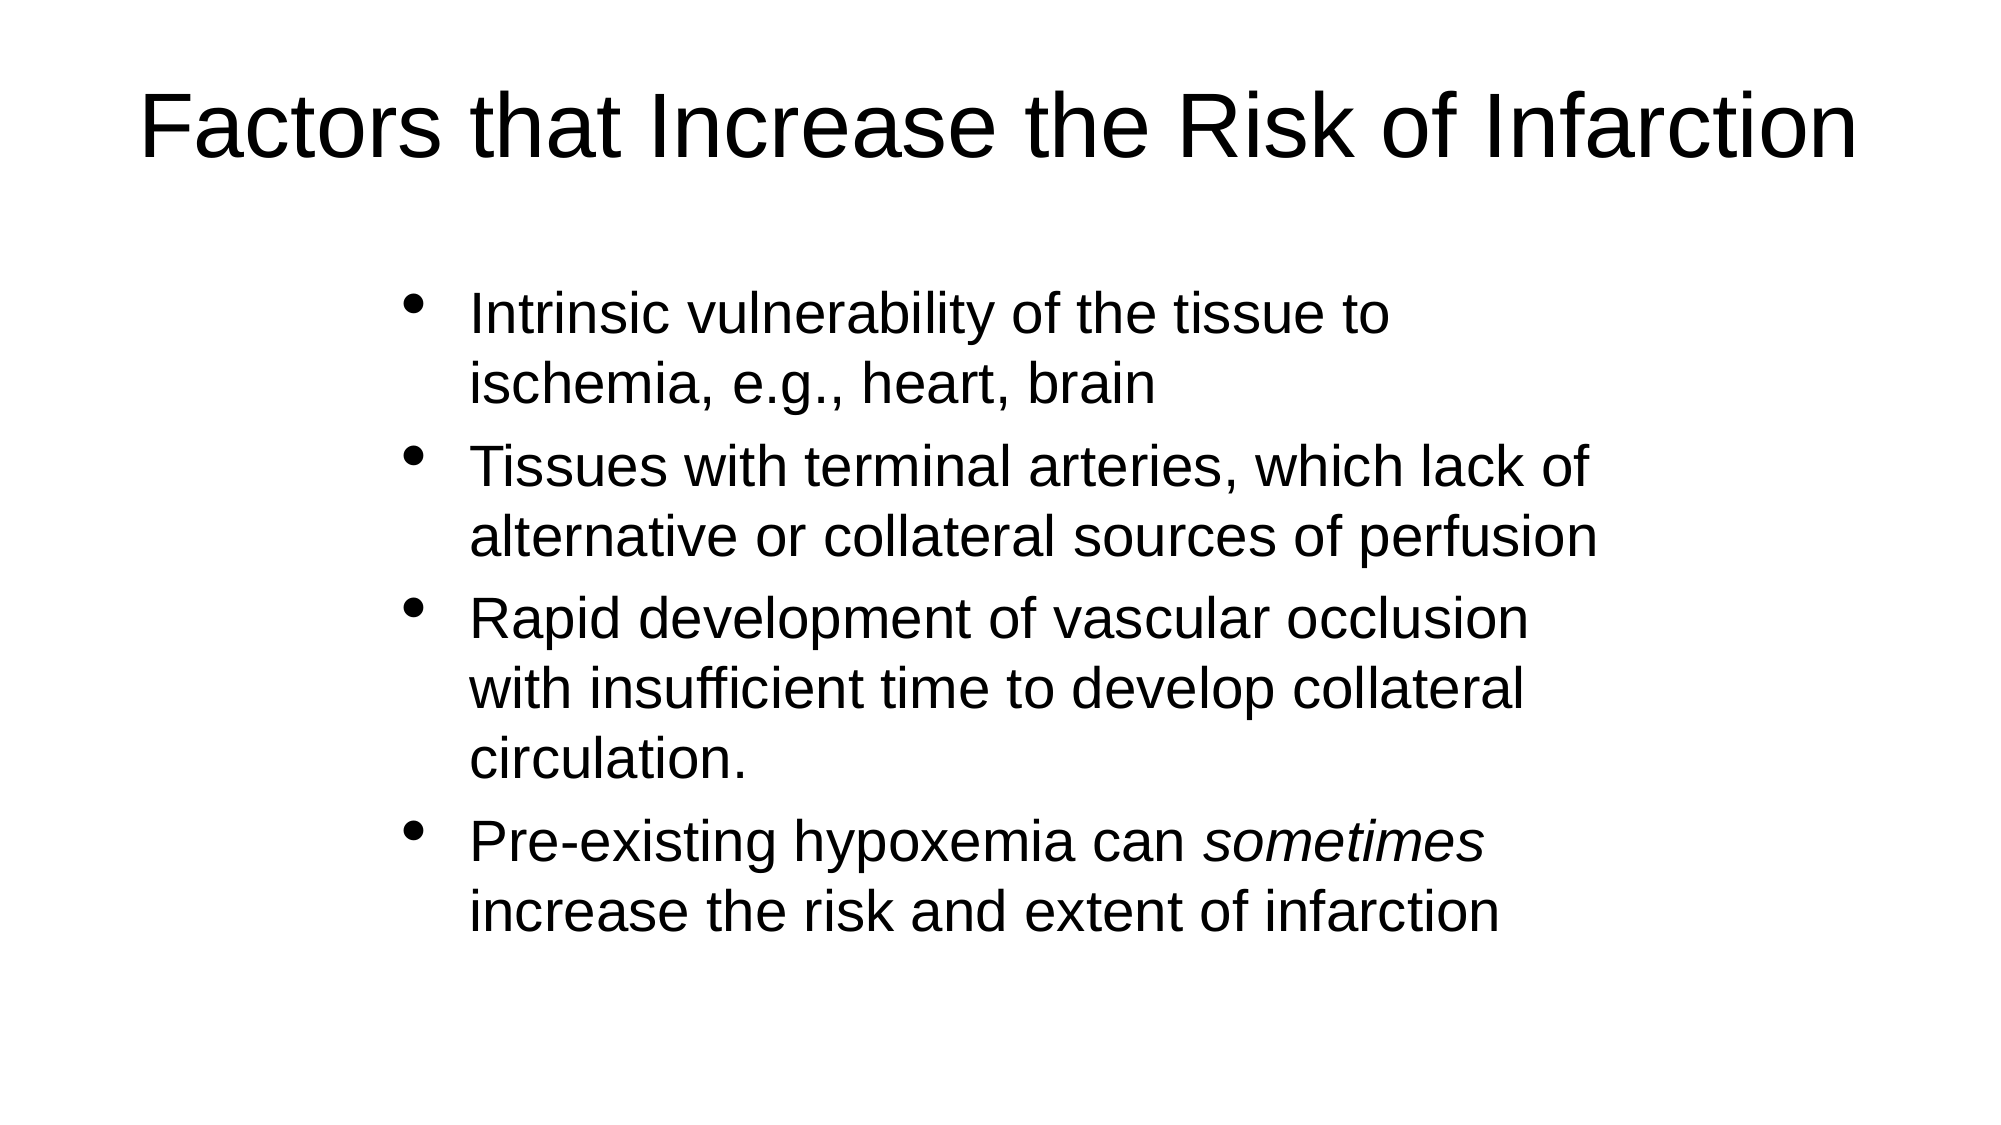

# Factors that Increase the Risk of Infarction
Intrinsic vulnerability of the tissue to ischemia, e.g., heart, brain
Tissues with terminal arteries, which lack of alternative or collateral sources of perfusion
Rapid development of vascular occlusion with insufficient time to develop collateral circulation.
Pre-existing hypoxemia can sometimes increase the risk and extent of infarction